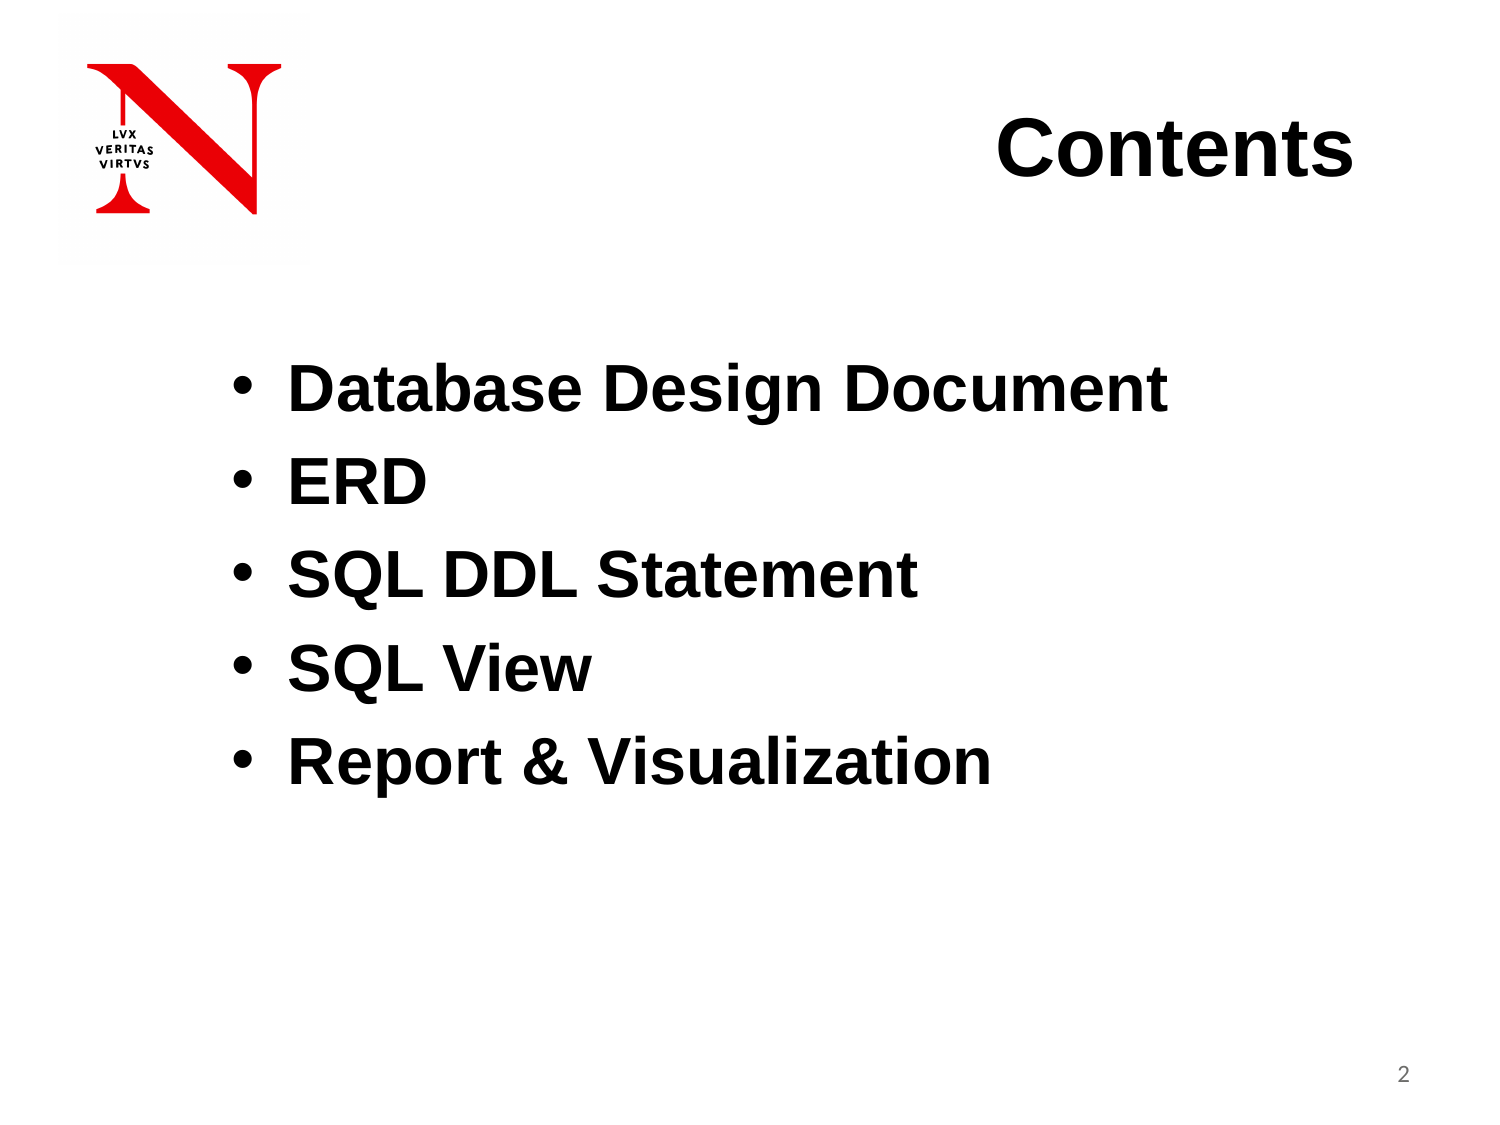

Contents

Database Design Document
ERD
SQL DDL Statement
SQL View
Report & Visualization
2